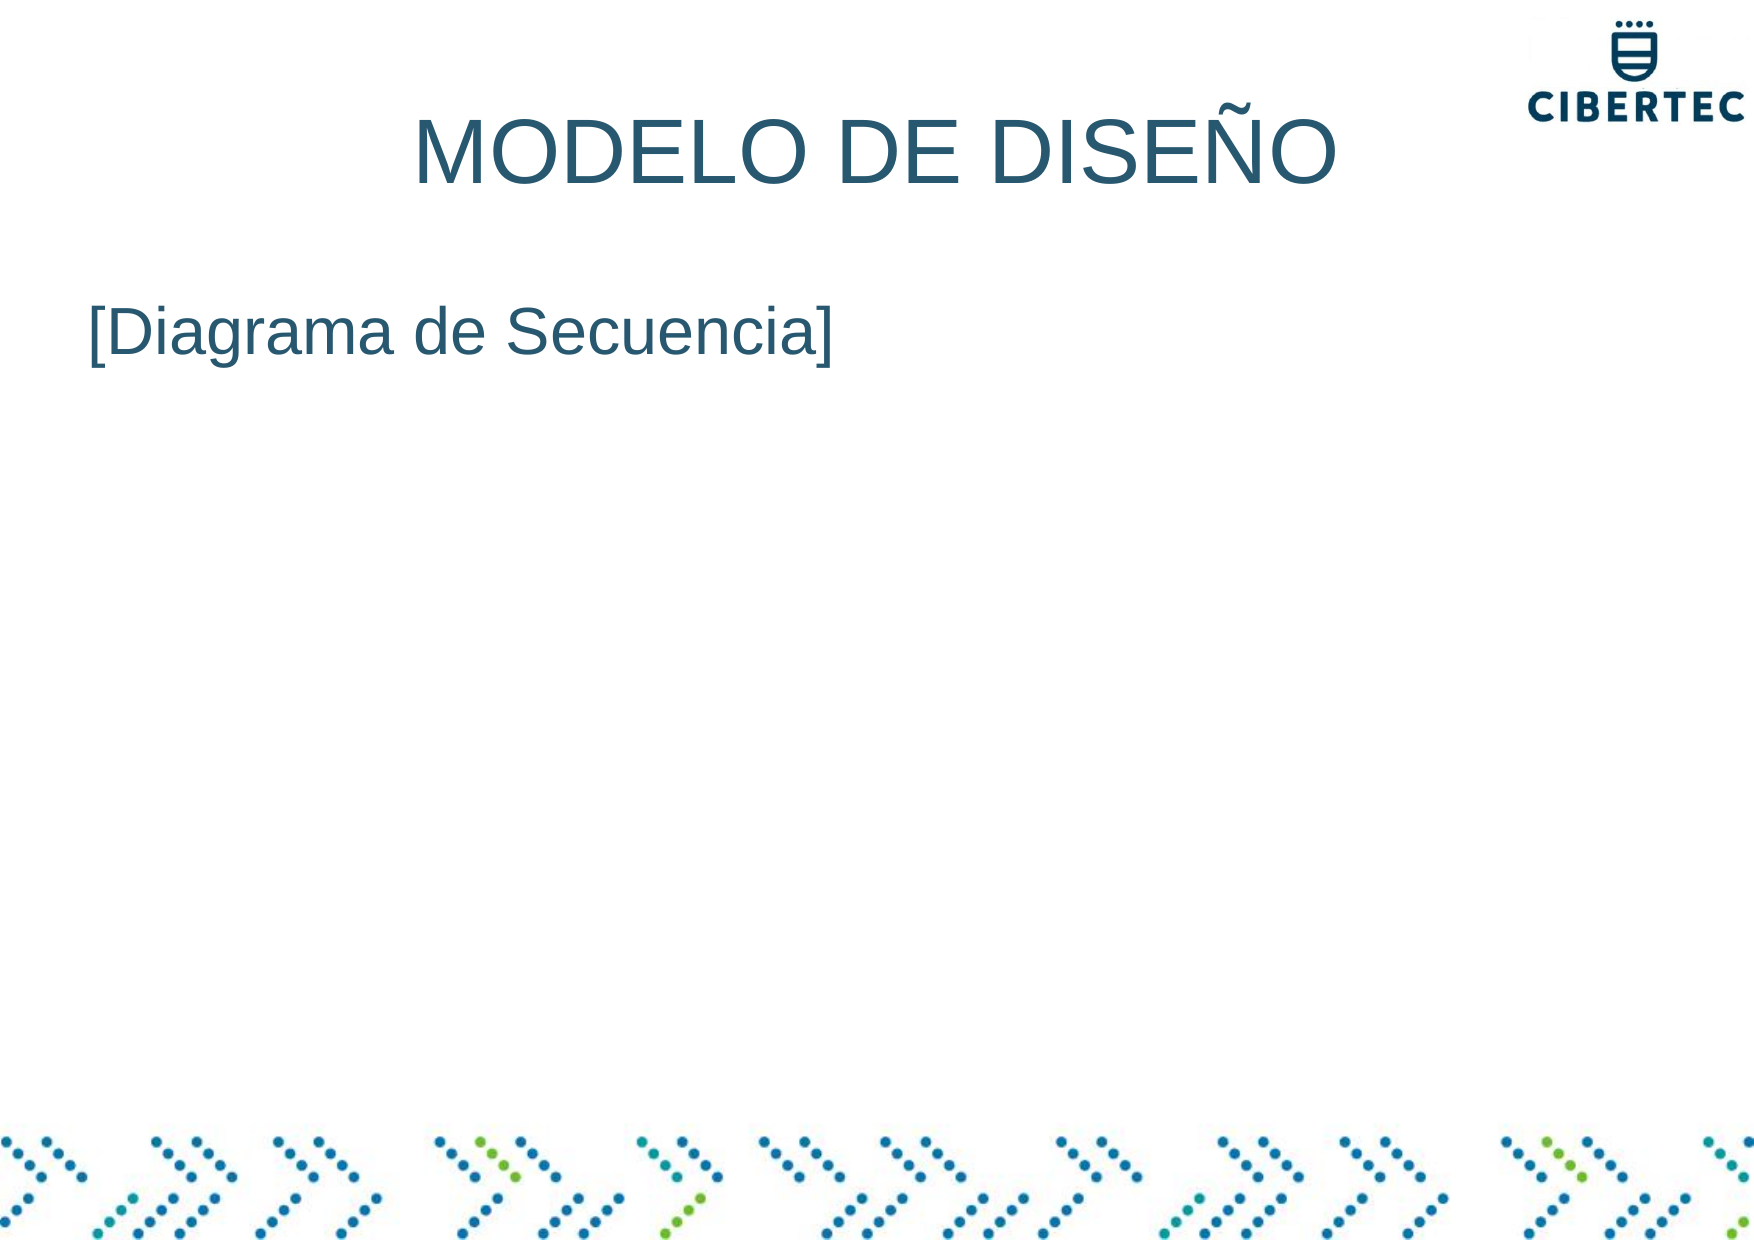

# MODELO DE DISEÑO
[Diagrama de Secuencia]